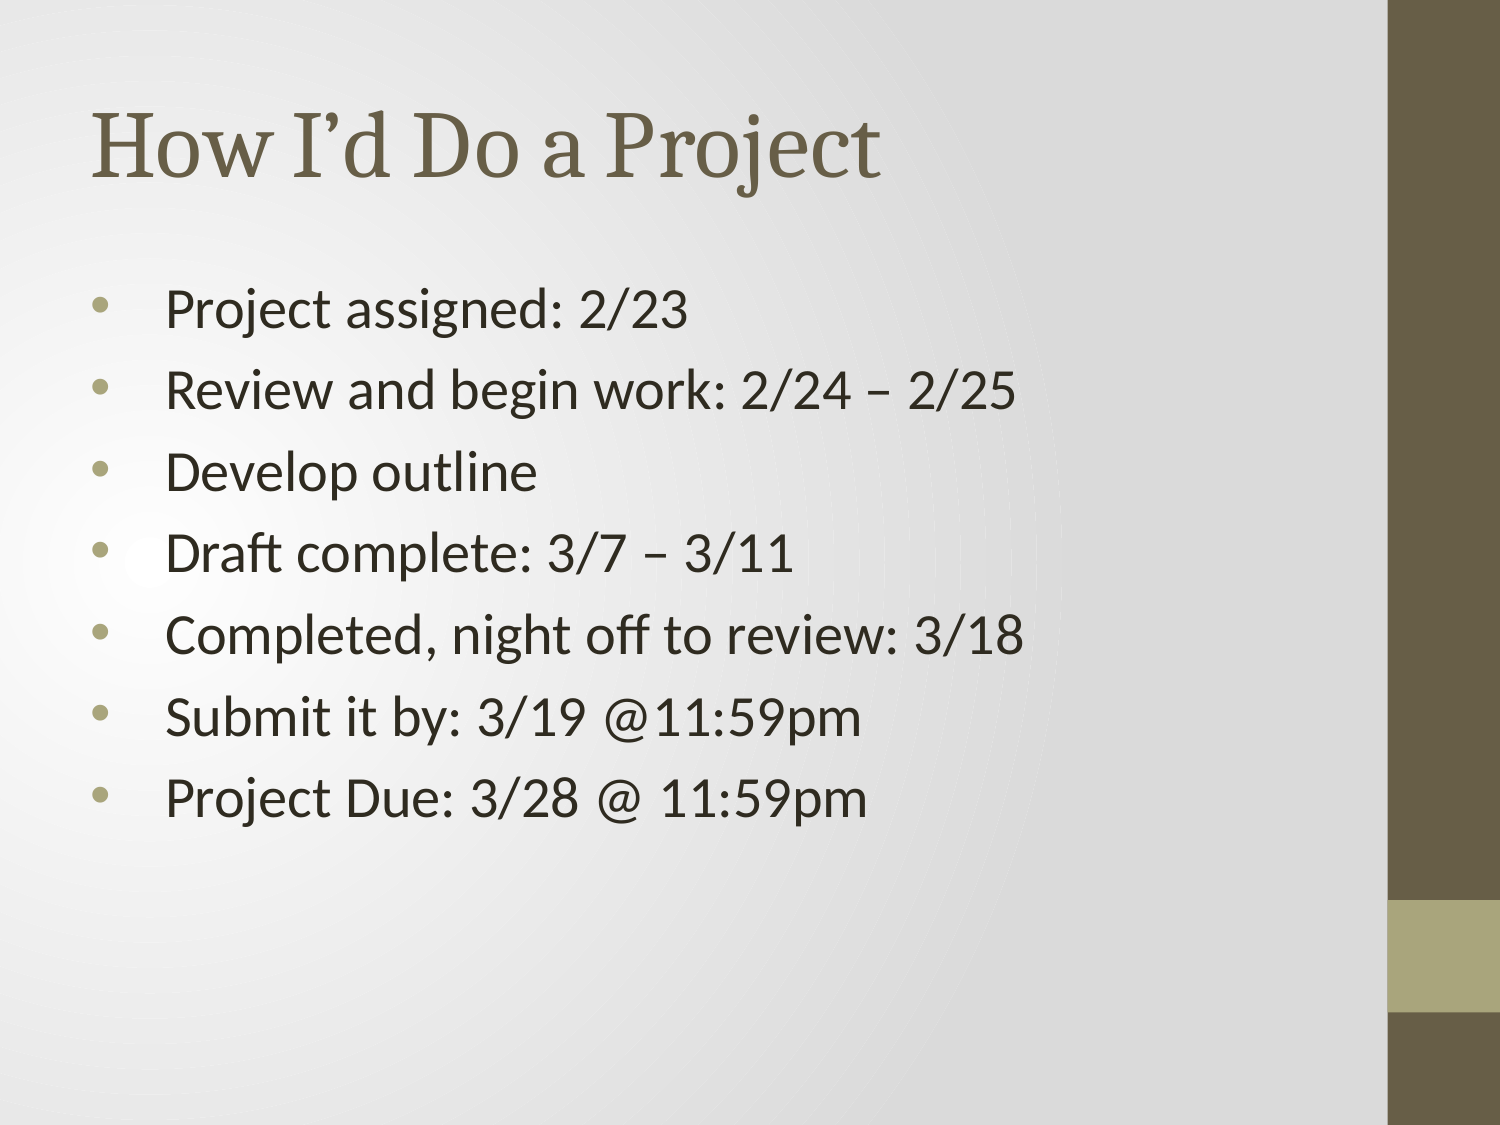

# How I’d Do a Project
Project assigned: 2/23
Review and begin work: 2/24 – 2/25
Develop outline
Draft complete: 3/7 – 3/11
Completed, night off to review: 3/18
Submit it by: 3/19 @11:59pm
Project Due: 3/28 @ 11:59pm